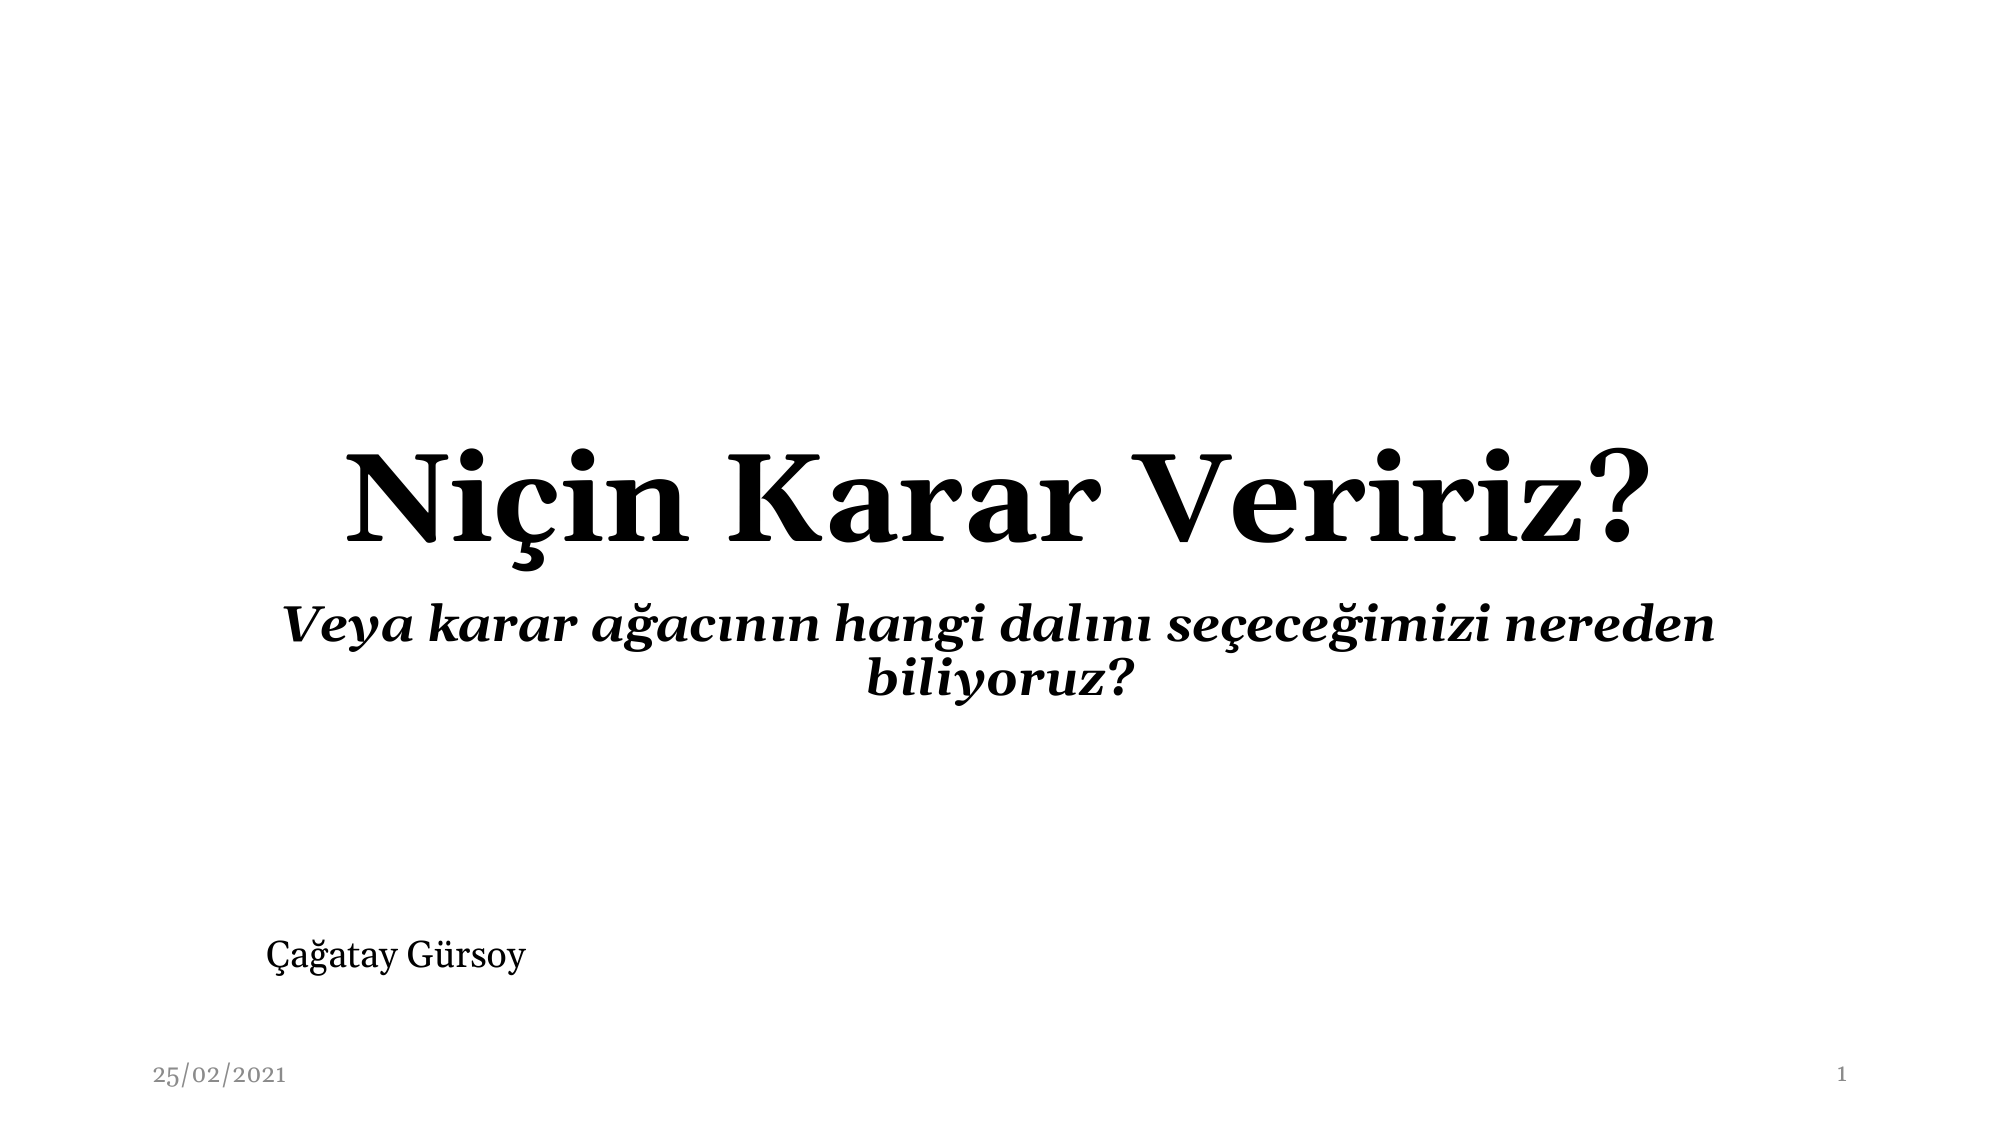

# Niçin Karar Veririz?
Veya karar ağacının hangi dalını seçeceğimizi nereden biliyoruz?
Çağatay Gürsoy
25/02/2021
1